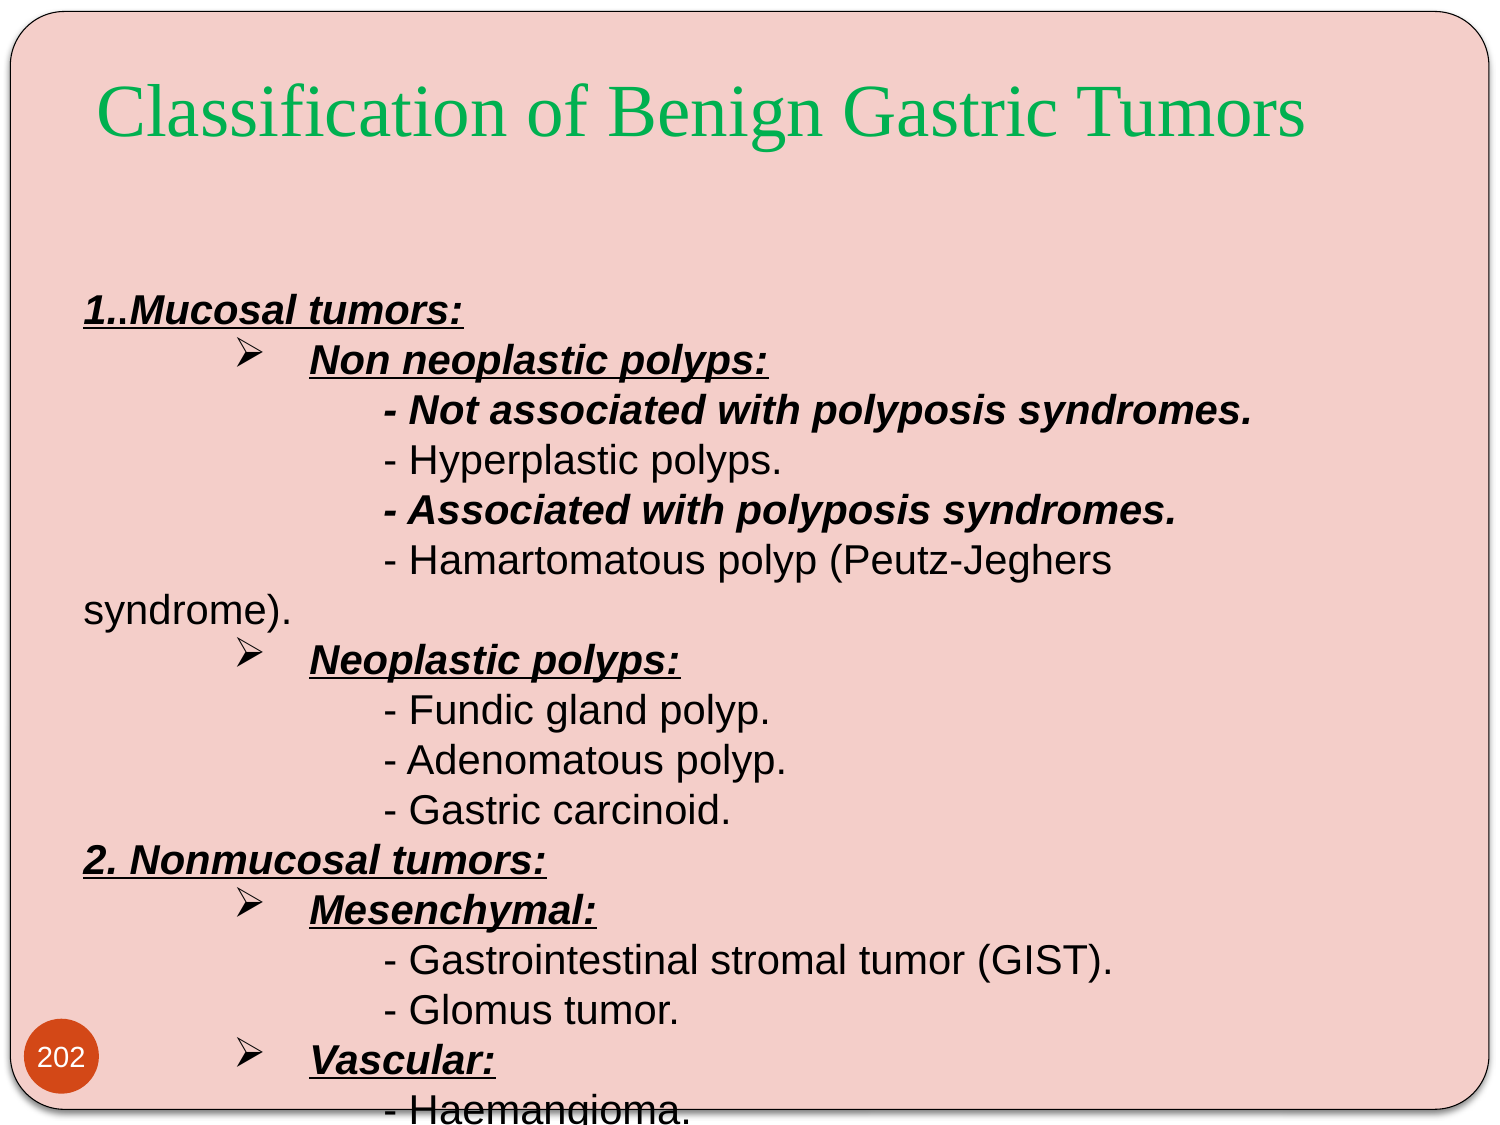

# Classification of Benign Gastric Tumors
.
1. Mucosal tumors:
Non neoplastic polyps:
		- Not associated with polyposis syndromes.
		- Hyperplastic polyps.
		- Associated with polyposis syndromes.
		- Hamartomatous polyp (Peutz-Jeghers syndrome).
Neoplastic polyps:
		- Fundic gland polyp.
		- Adenomatous polyp.
		- Gastric carcinoid.
2. Nonmucosal tumors:
Mesenchymal:
		- Gastrointestinal stromal tumor (GIST).
		- Glomus tumor.
Vascular:
		- Haemangioma.
202